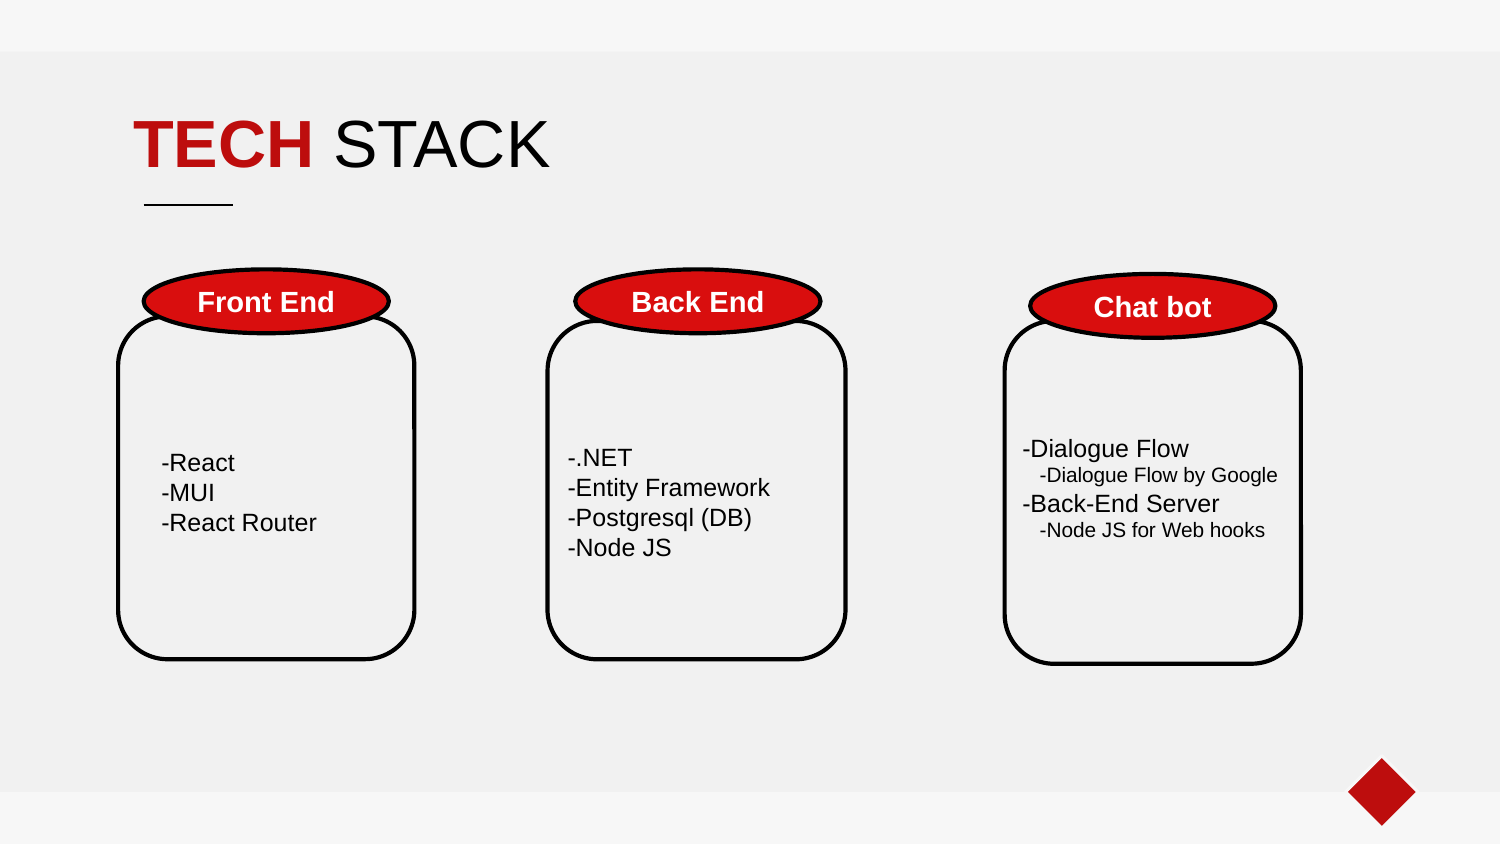

# TECH STACK
Front End
Back End
Chat bot

-Dialogue Flow
   -Dialogue Flow by Google
-Back-End Server
   -Node JS for Web hooks
-.NET
-Entity Framework
-Postgresql (DB)
-Node JS

-React
-MUI
-React Router